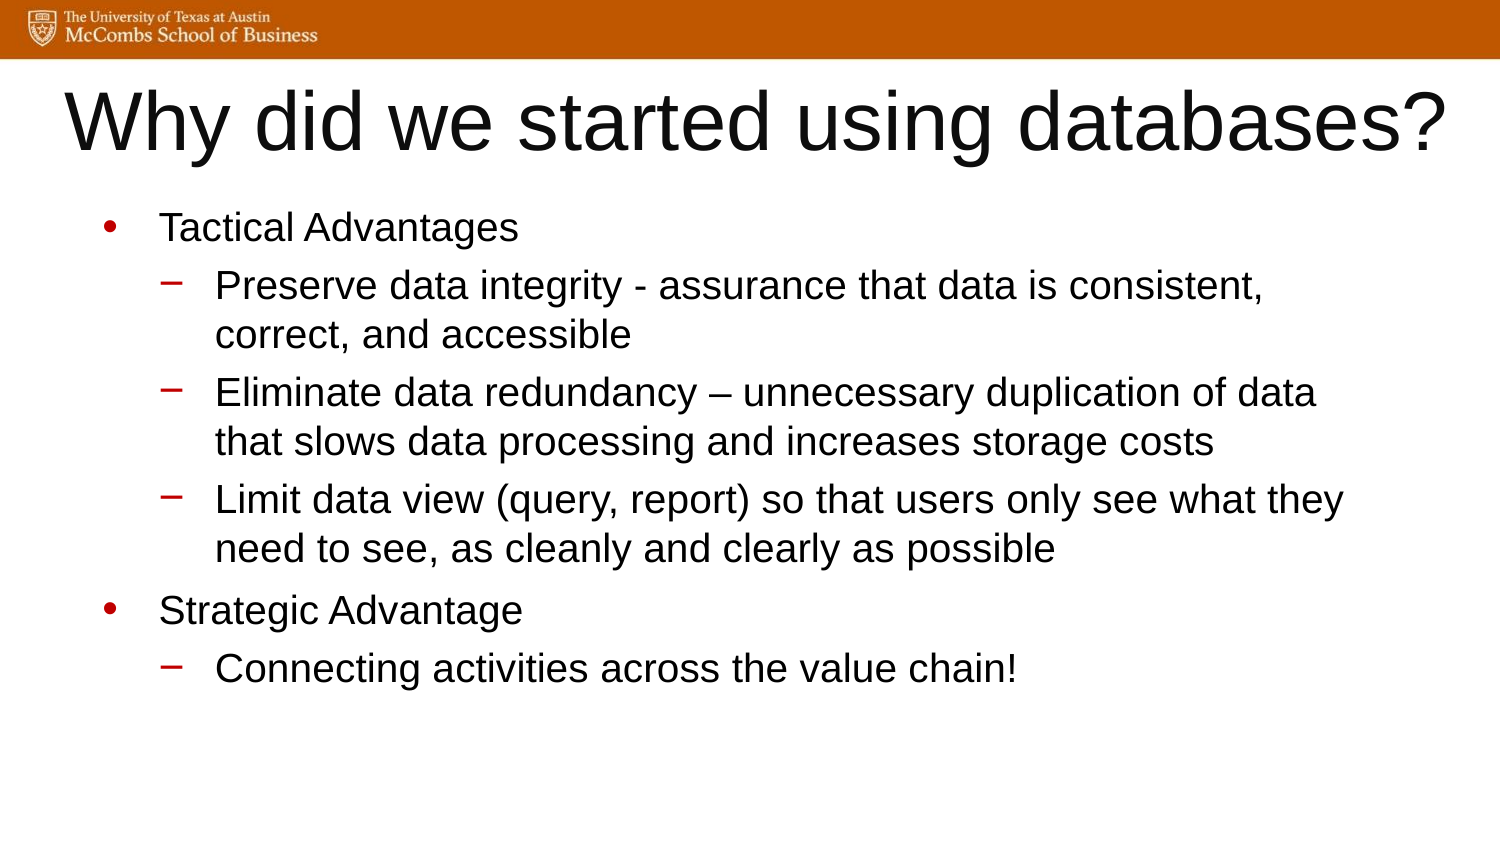

Why did we started using databases?
Tactical Advantages
Preserve data integrity - assurance that data is consistent, correct, and accessible
Eliminate data redundancy – unnecessary duplication of data that slows data processing and increases storage costs
Limit data view (query, report) so that users only see what they need to see, as cleanly and clearly as possible
Strategic Advantage
Connecting activities across the value chain!